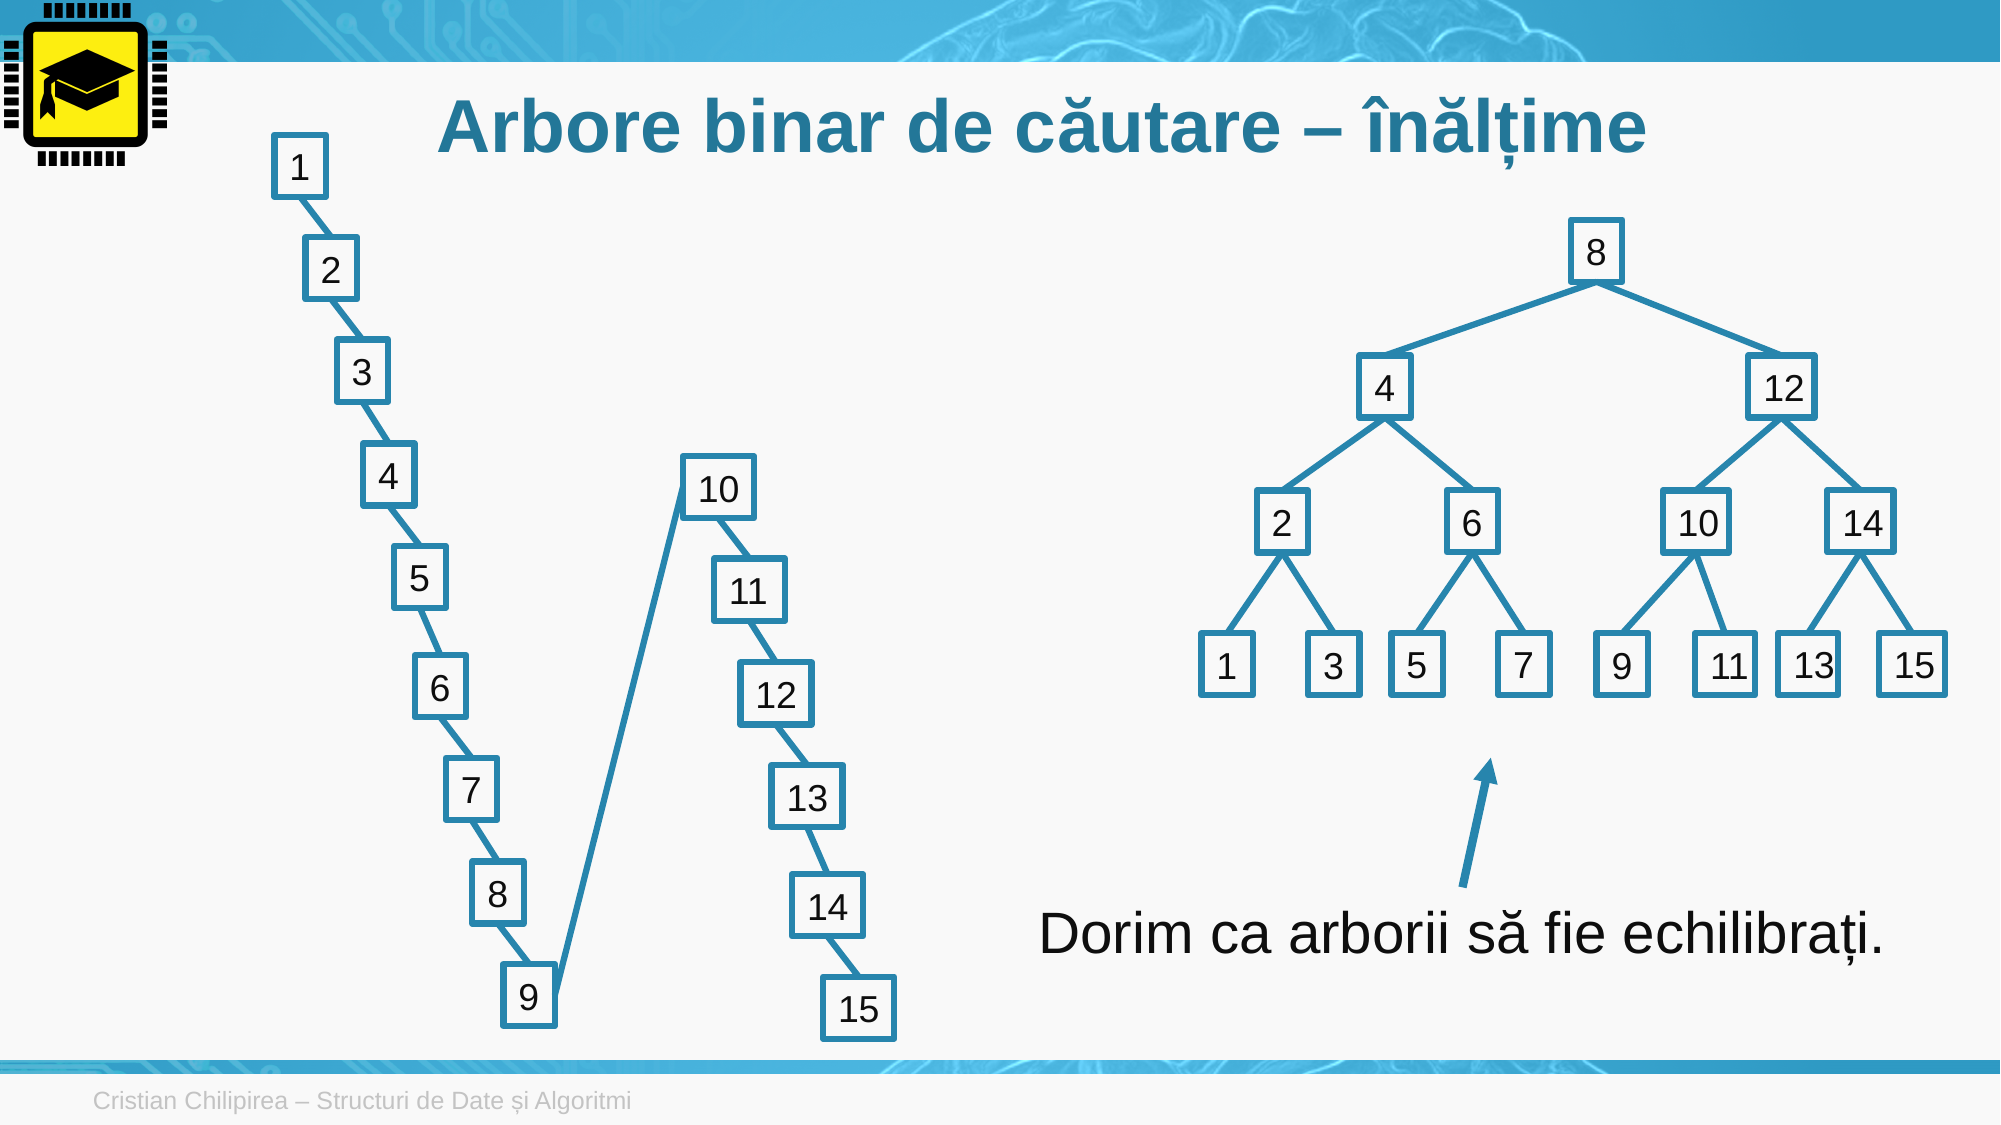

# Arbore binar de căutare – înălțime
1
8
2
3
4
12
4
10
6
14
2
10
5
11
5
7
13
15
1
3
9
11
6
12
7
13
8
14
Dorim ca arborii să fie echilibrați.
9
15
Cristian Chilipirea – Structuri de Date și Algoritmi